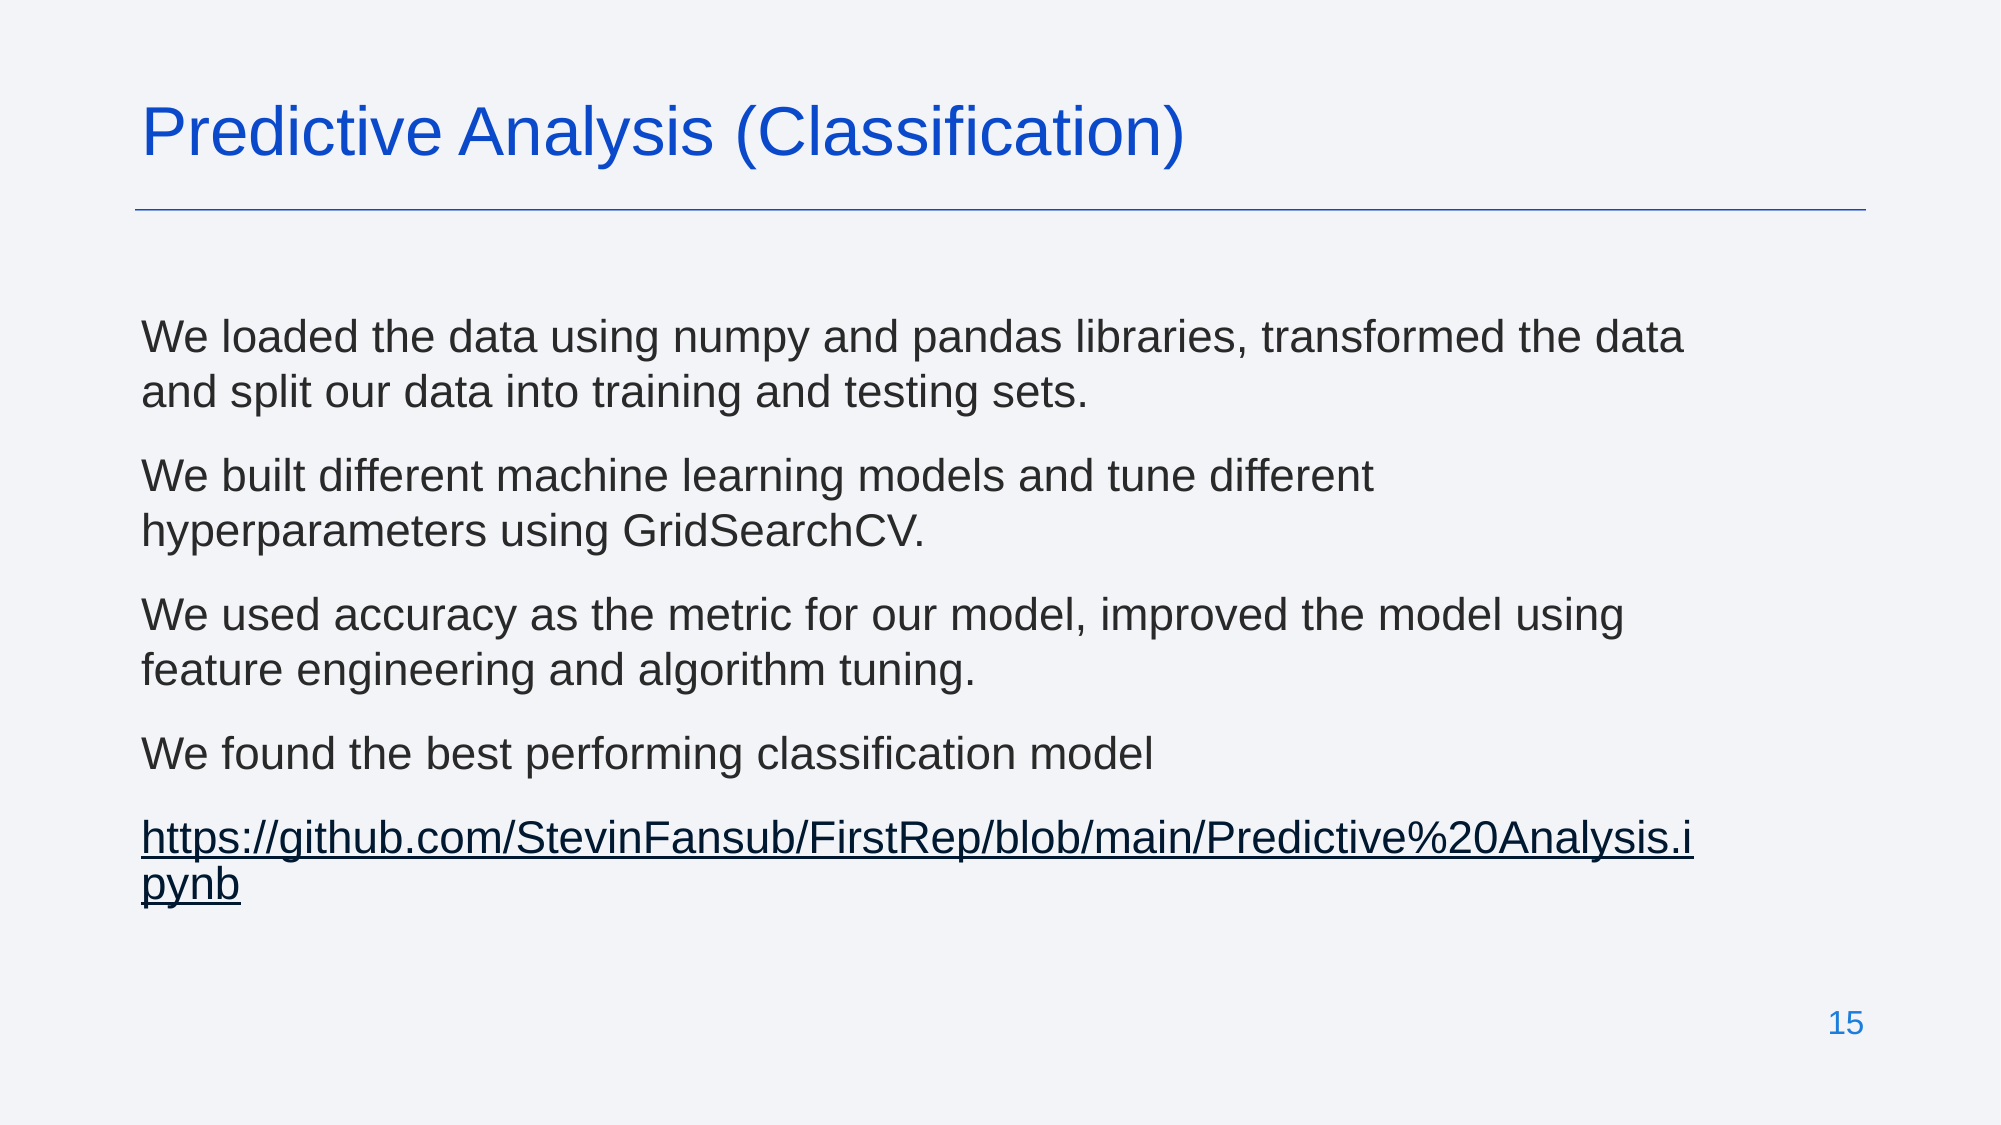

Predictive Analysis (Classification)
We loaded the data using numpy and pandas libraries, transformed the data and split our data into training and testing sets.
We built different machine learning models and tune different hyperparameters using GridSearchCV.
We used accuracy as the metric for our model, improved the model using feature engineering and algorithm tuning.
We found the best performing classification model
https://github.com/StevinFansub/FirstRep/blob/main/Predictive%20Analysis.ipynb

15